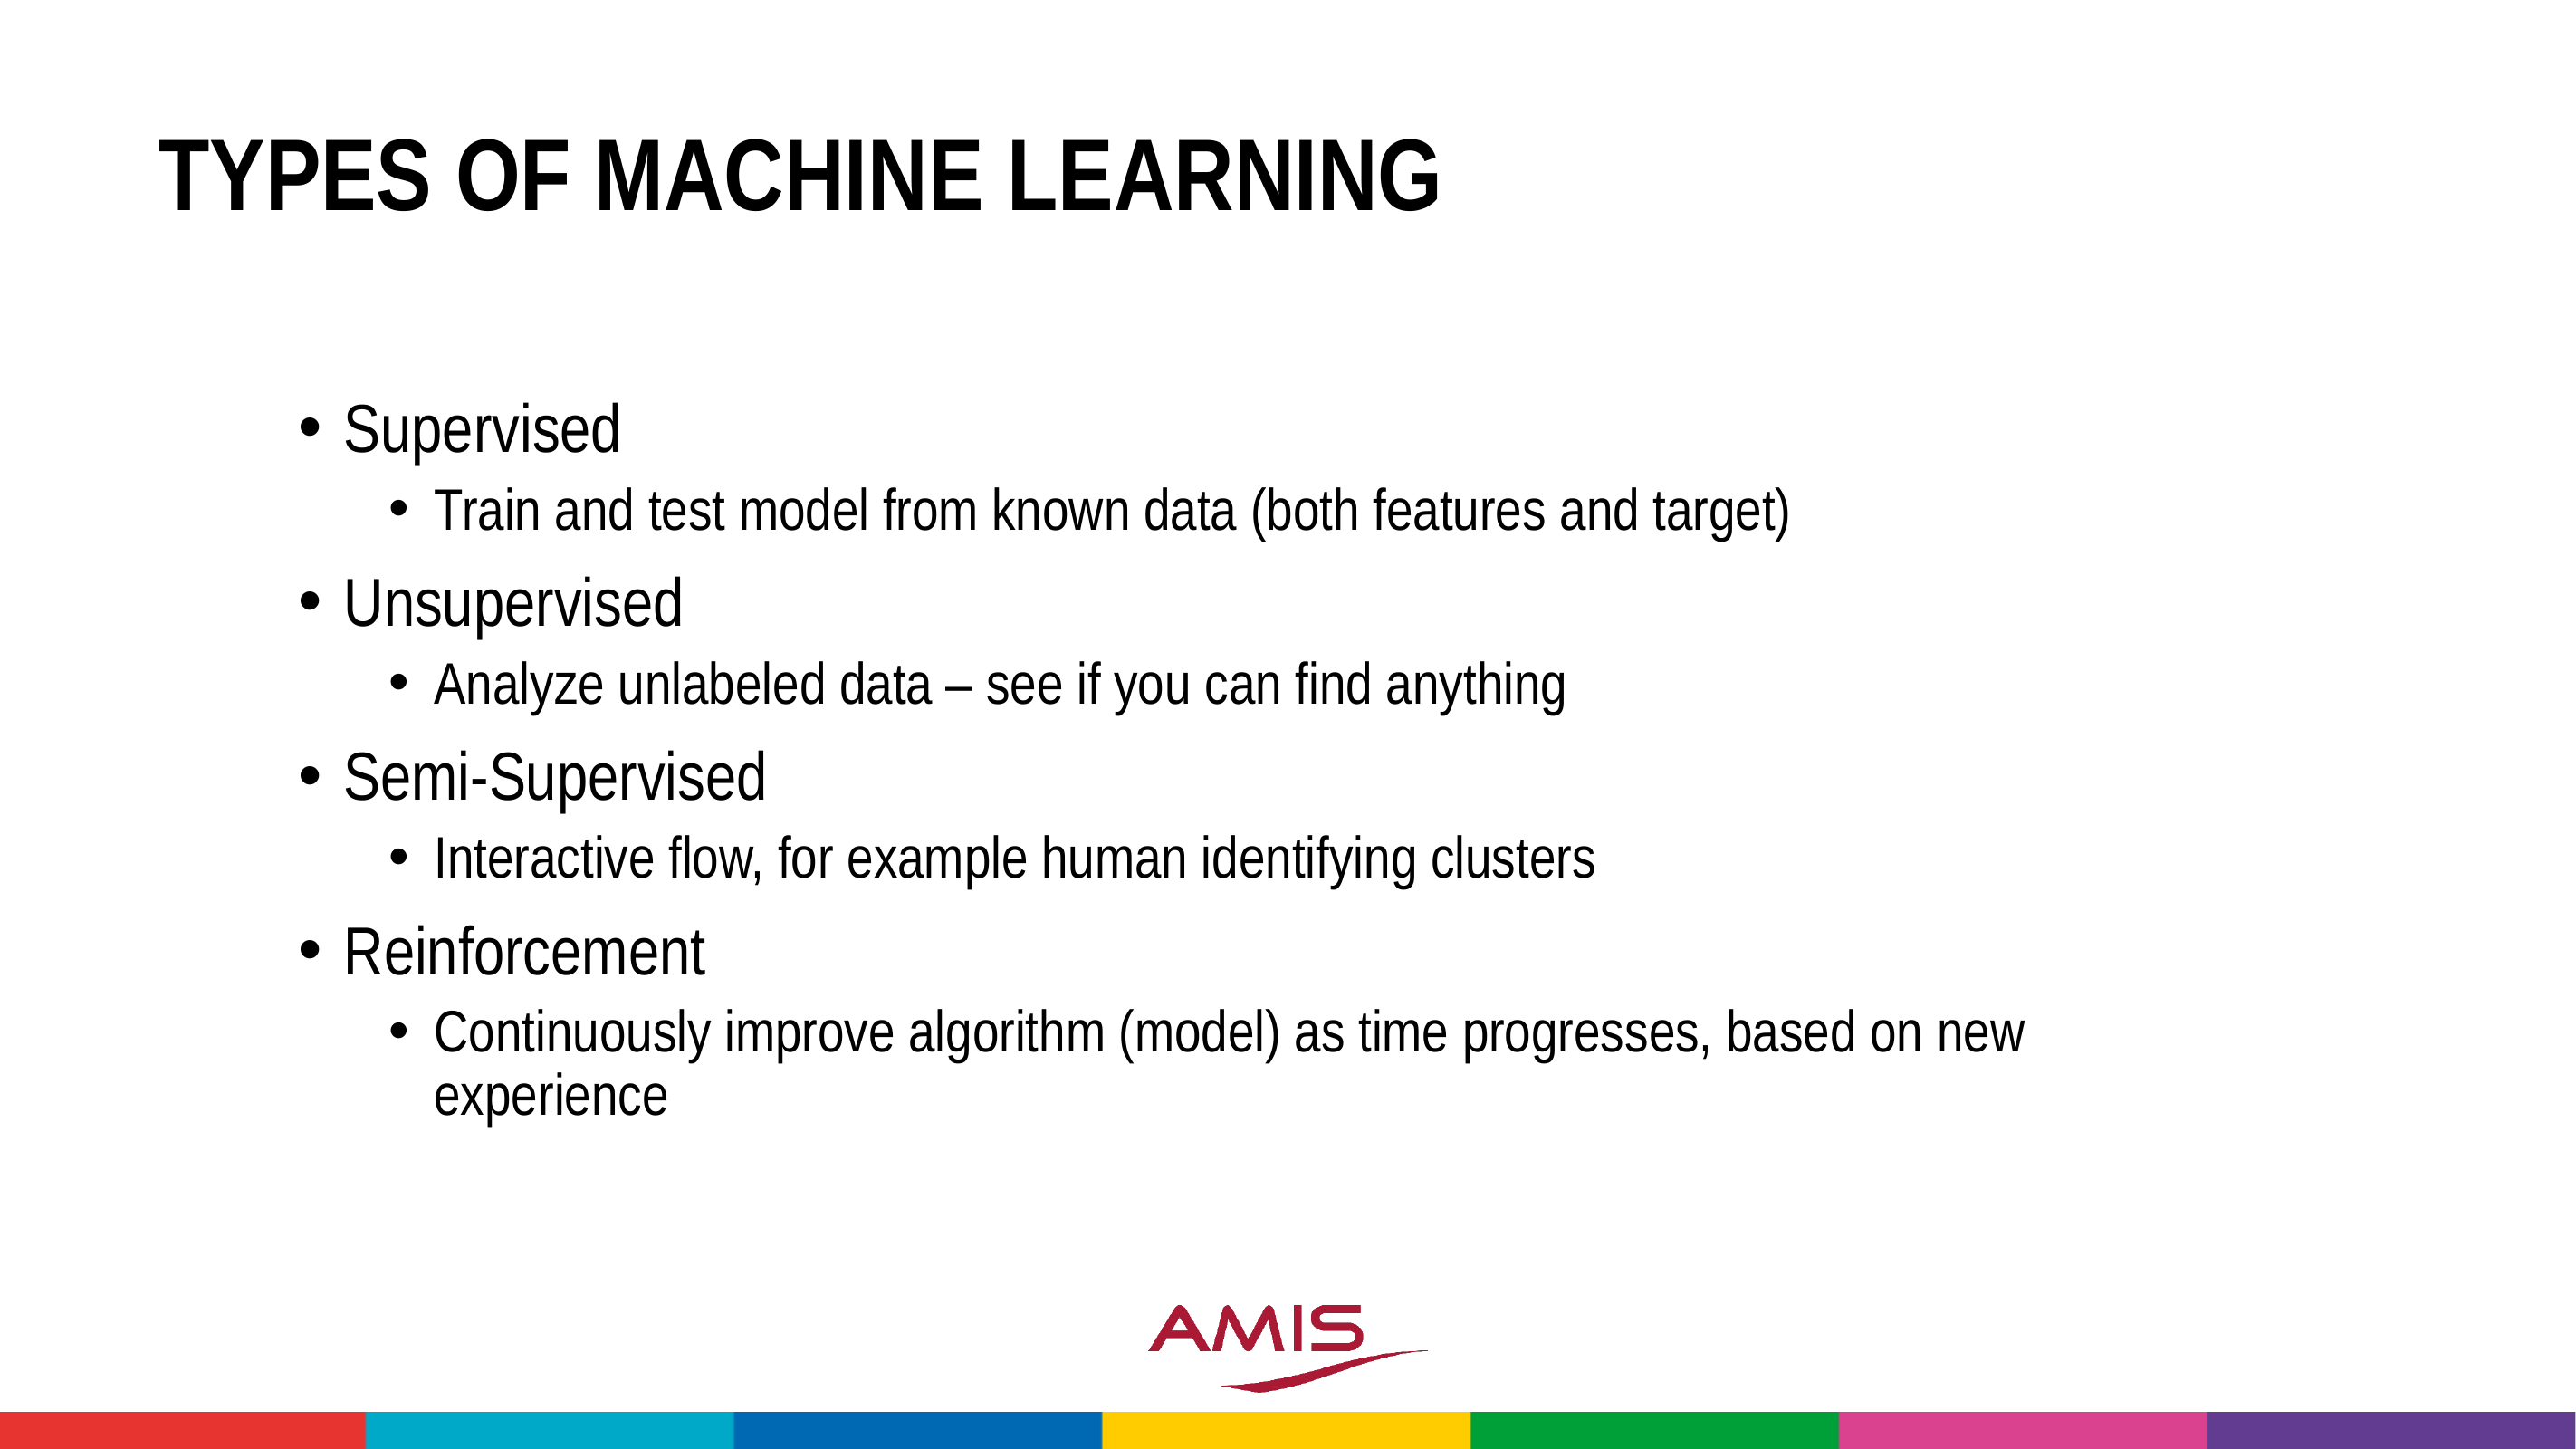

# types of machine learning
Supervised
Train and test model from known data (both features and target)
Unsupervised
Analyze unlabeled data – see if you can find anything
Semi-Supervised
Interactive flow, for example human identifying clusters
Reinforcement
Continuously improve algorithm (model) as time progresses, based on new experience